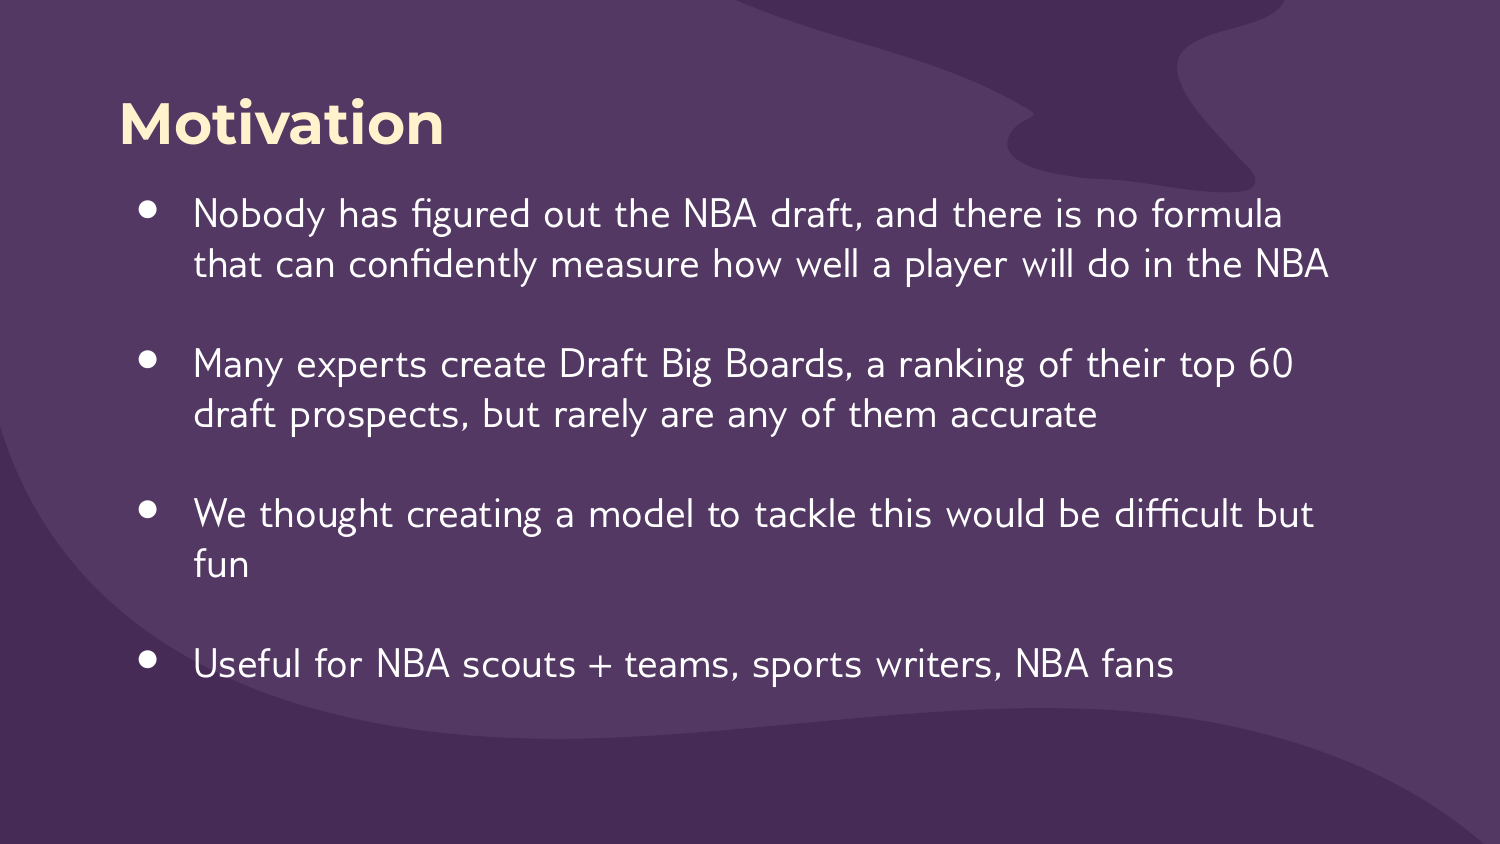

# Motivation
Nobody has figured out the NBA draft, and there is no formula that can confidently measure how well a player will do in the NBA

Many experts create Draft Big Boards, a ranking of their top 60 draft prospects, but rarely are any of them accurate

We thought creating a model to tackle this would be difficult but fun

Useful for NBA scouts + teams, sports writers, NBA fans